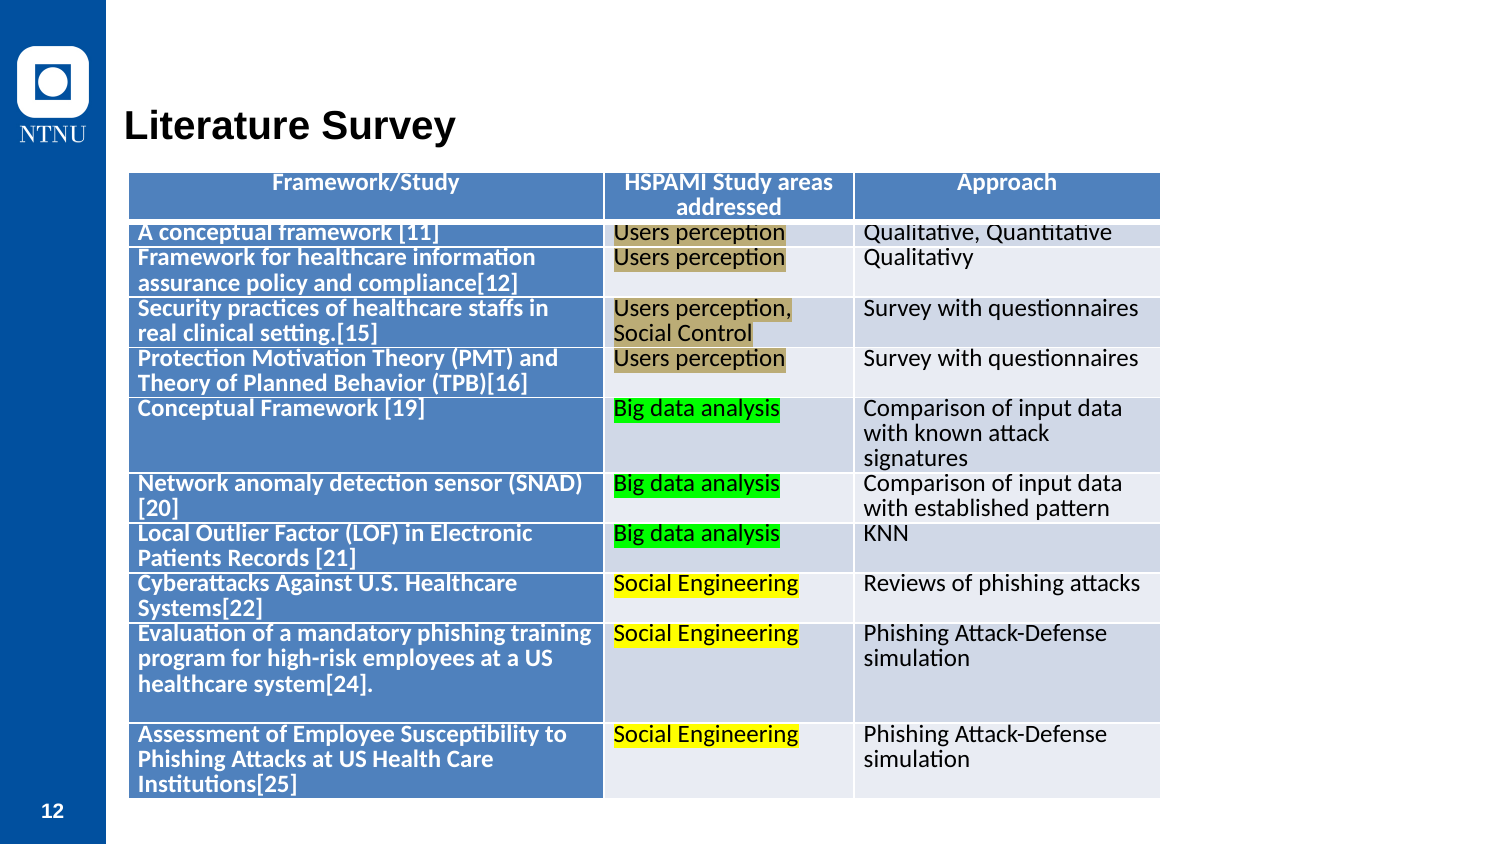

# Literature Survey
| Framework/Study | HSPAMI Study areas addressed | Approach |
| --- | --- | --- |
| A conceptual framework [11] | Users perception | Qualitative, Quantitative |
| Framework for healthcare information assurance policy and compliance[12] | Users perception | Qualitativy |
| Security practices of healthcare staffs in real clinical setting.[15] | Users perception, Social Control | Survey with questionnaires |
| Protection Motivation Theory (PMT) and Theory of Planned Behavior (TPB)[16] | Users perception | Survey with questionnaires |
| Conceptual Framework [19] | Big data analysis | Comparison of input data with known attack signatures |
| Network anomaly detection sensor (SNAD)[20] | Big data analysis | Comparison of input data with established pattern |
| Local Outlier Factor (LOF) in Electronic Patients Records [21] | Big data analysis | KNN |
| Cyberattacks Against U.S. Healthcare Systems[22] | Social Engineering | Reviews of phishing attacks |
| Evaluation of a mandatory phishing training program for high-risk employees at a US healthcare system[24]. | Social Engineering | Phishing Attack-Defense simulation |
| Assessment of Employee Susceptibility to Phishing Attacks at US Health Care Institutions[25] | Social Engineering | Phishing Attack-Defense simulation |